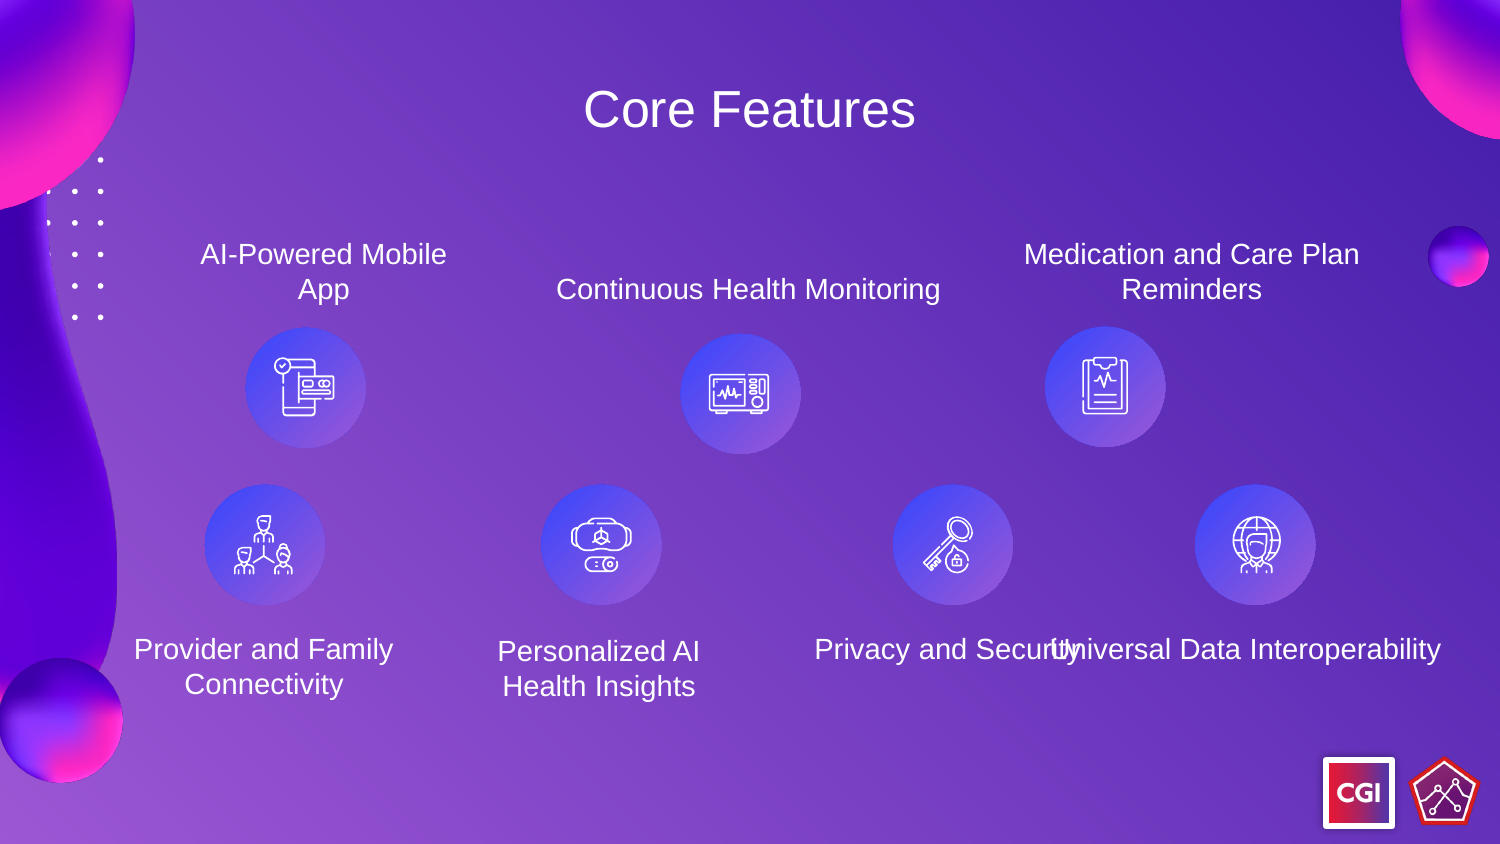

Core Features
# AI-Powered Mobile App
Continuous Health Monitoring
Medication and Care Plan Reminders

Provider and Family Connectivity
Privacy and Security
Universal Data Interoperability
Personalized AI Health Insights